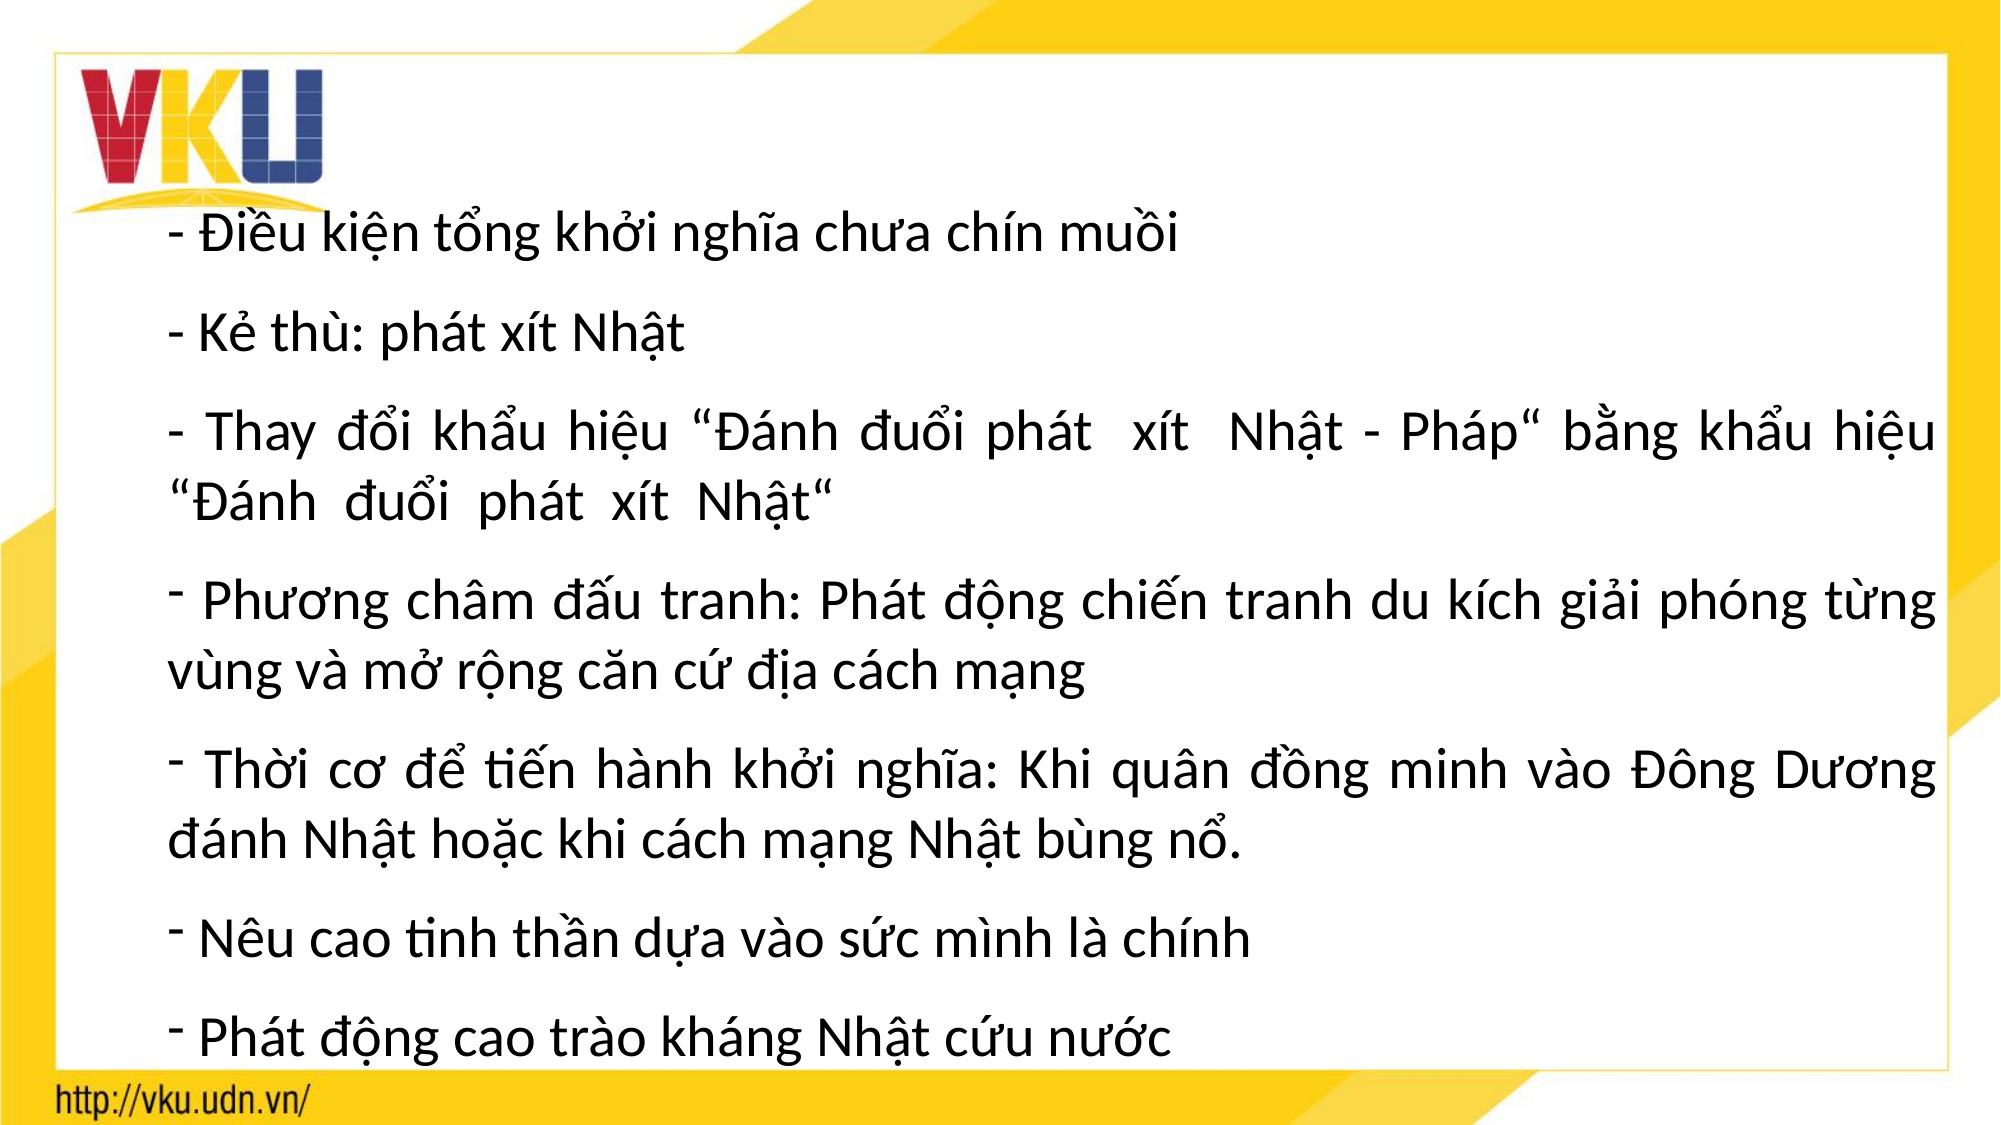

- Điều kiện tổng khởi nghĩa chưa chín muồi
- Kẻ thù: phát xít Nhật
- Thay đổi khẩu hiệu “Đánh đuổi phát  xít  Nhật - Pháp“ bằng khẩu hiệu “Đánh  đuổi  phát  xít  Nhật“
 Phương châm đấu tranh: Phát động chiến tranh du kích giải phóng từng vùng và mở rộng căn cứ địa cách mạng
 Thời cơ để tiến hành khởi nghĩa: Khi quân đồng minh vào Đông Dương đánh Nhật hoặc khi cách mạng Nhật bùng nổ.
 Nêu cao tinh thần dựa vào sức mình là chính
 Phát động cao trào kháng Nhật cứu nước